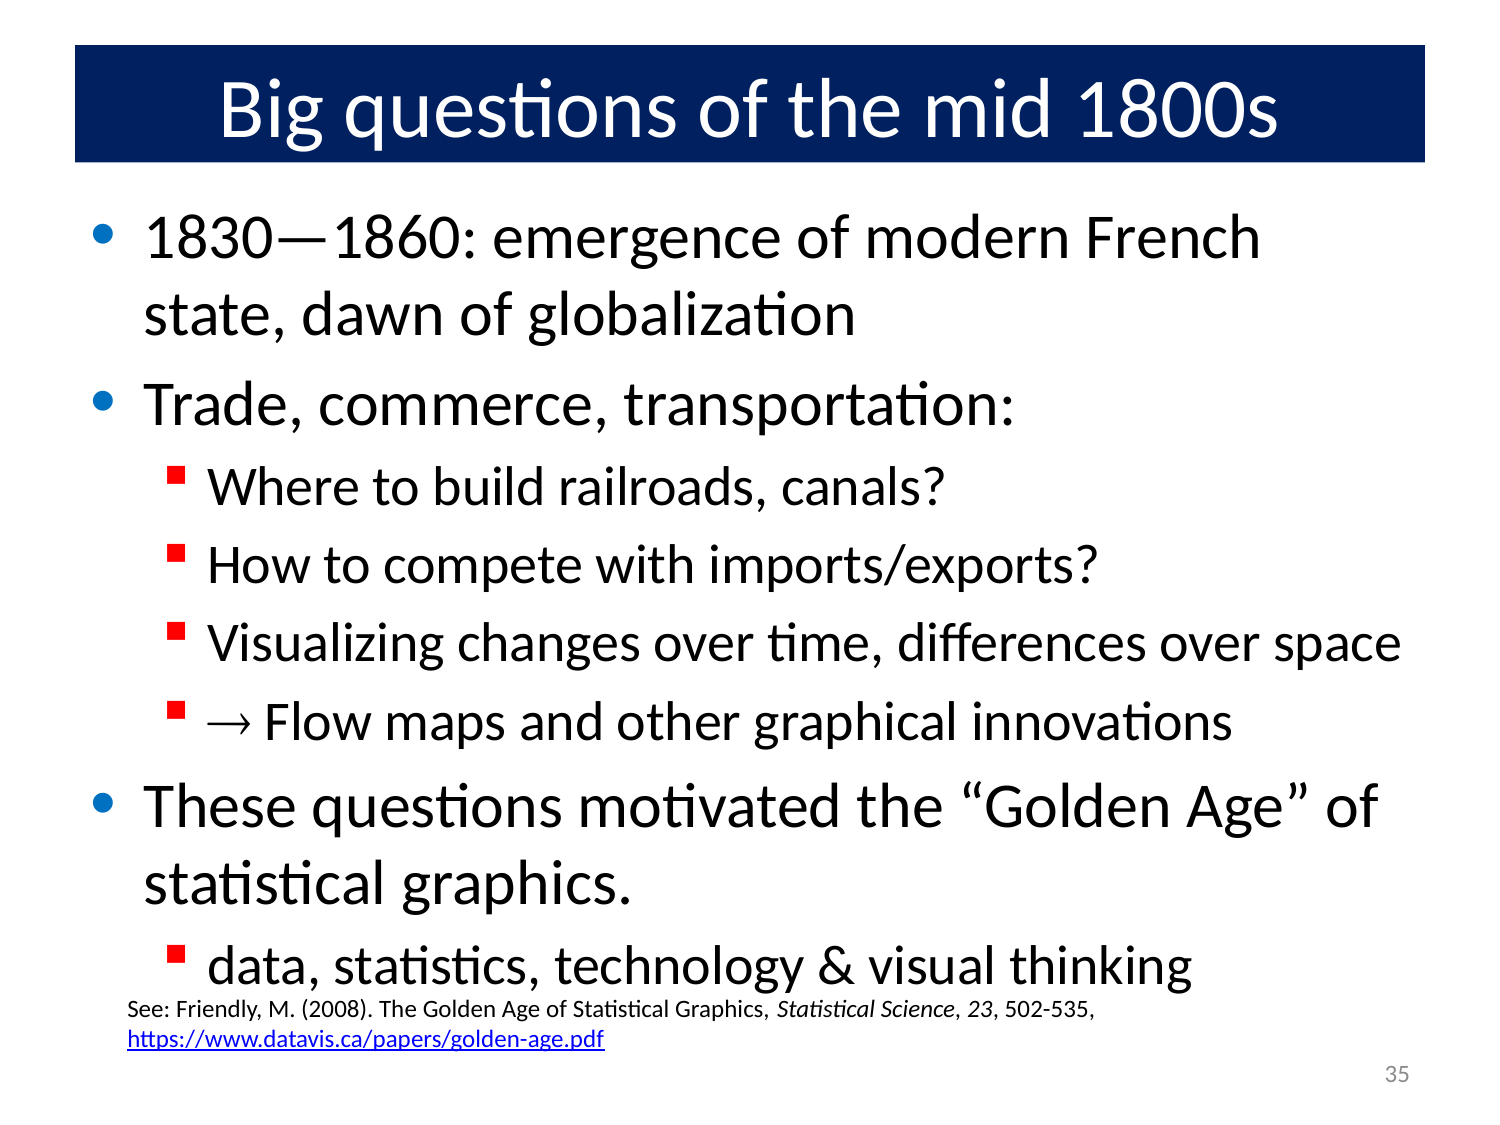

# Big questions of the mid 1800s
1830—1860: emergence of modern French state, dawn of globalization
Trade, commerce, transportation:
Where to build railroads, canals?
How to compete with imports/exports?
Visualizing changes over time, differences over space
→ Flow maps and other graphical innovations
These questions motivated the “Golden Age” of statistical graphics.
data, statistics, technology & visual thinking
See: Friendly, M. (2008). The Golden Age of Statistical Graphics, Statistical Science, 23, 502-535, https://www.datavis.ca/papers/golden-age.pdf
35